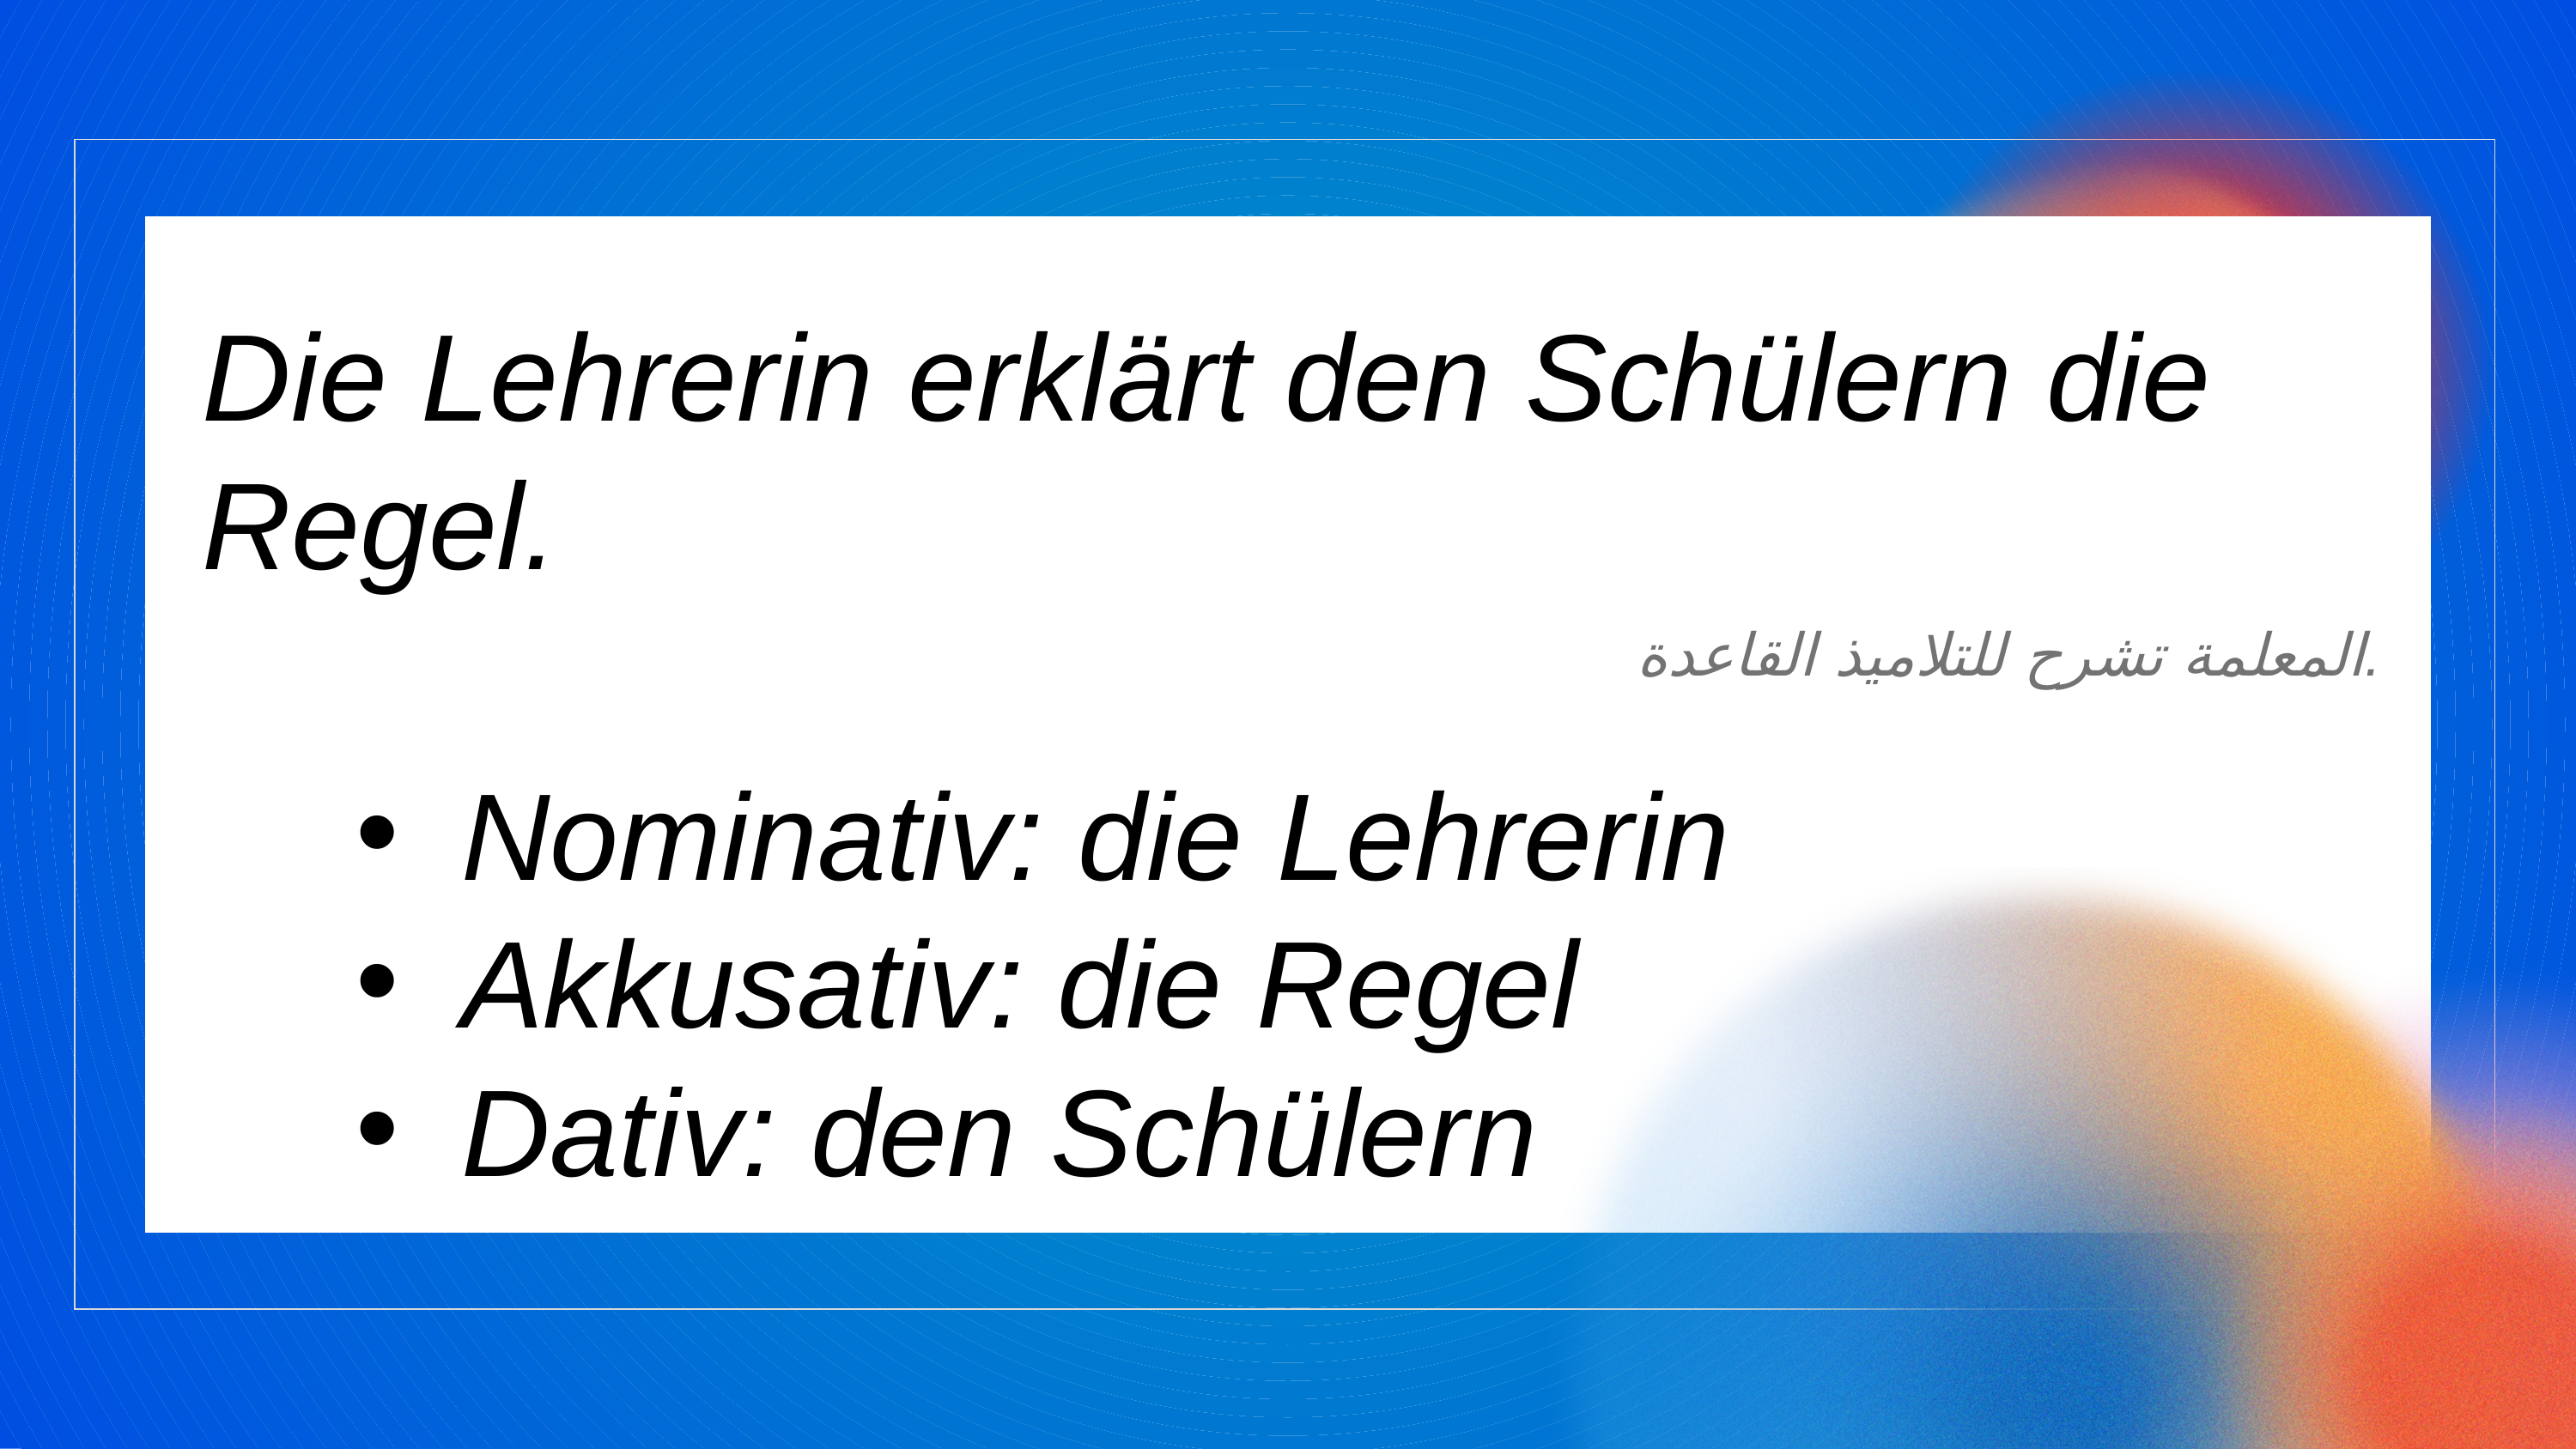

Die Lehrerin erklärt den Schülern die Regel.
المعلمة تشرح للتلاميذ القاعدة.
Nominativ: die Lehrerin
Akkusativ: die Regel
Dativ: den Schülern